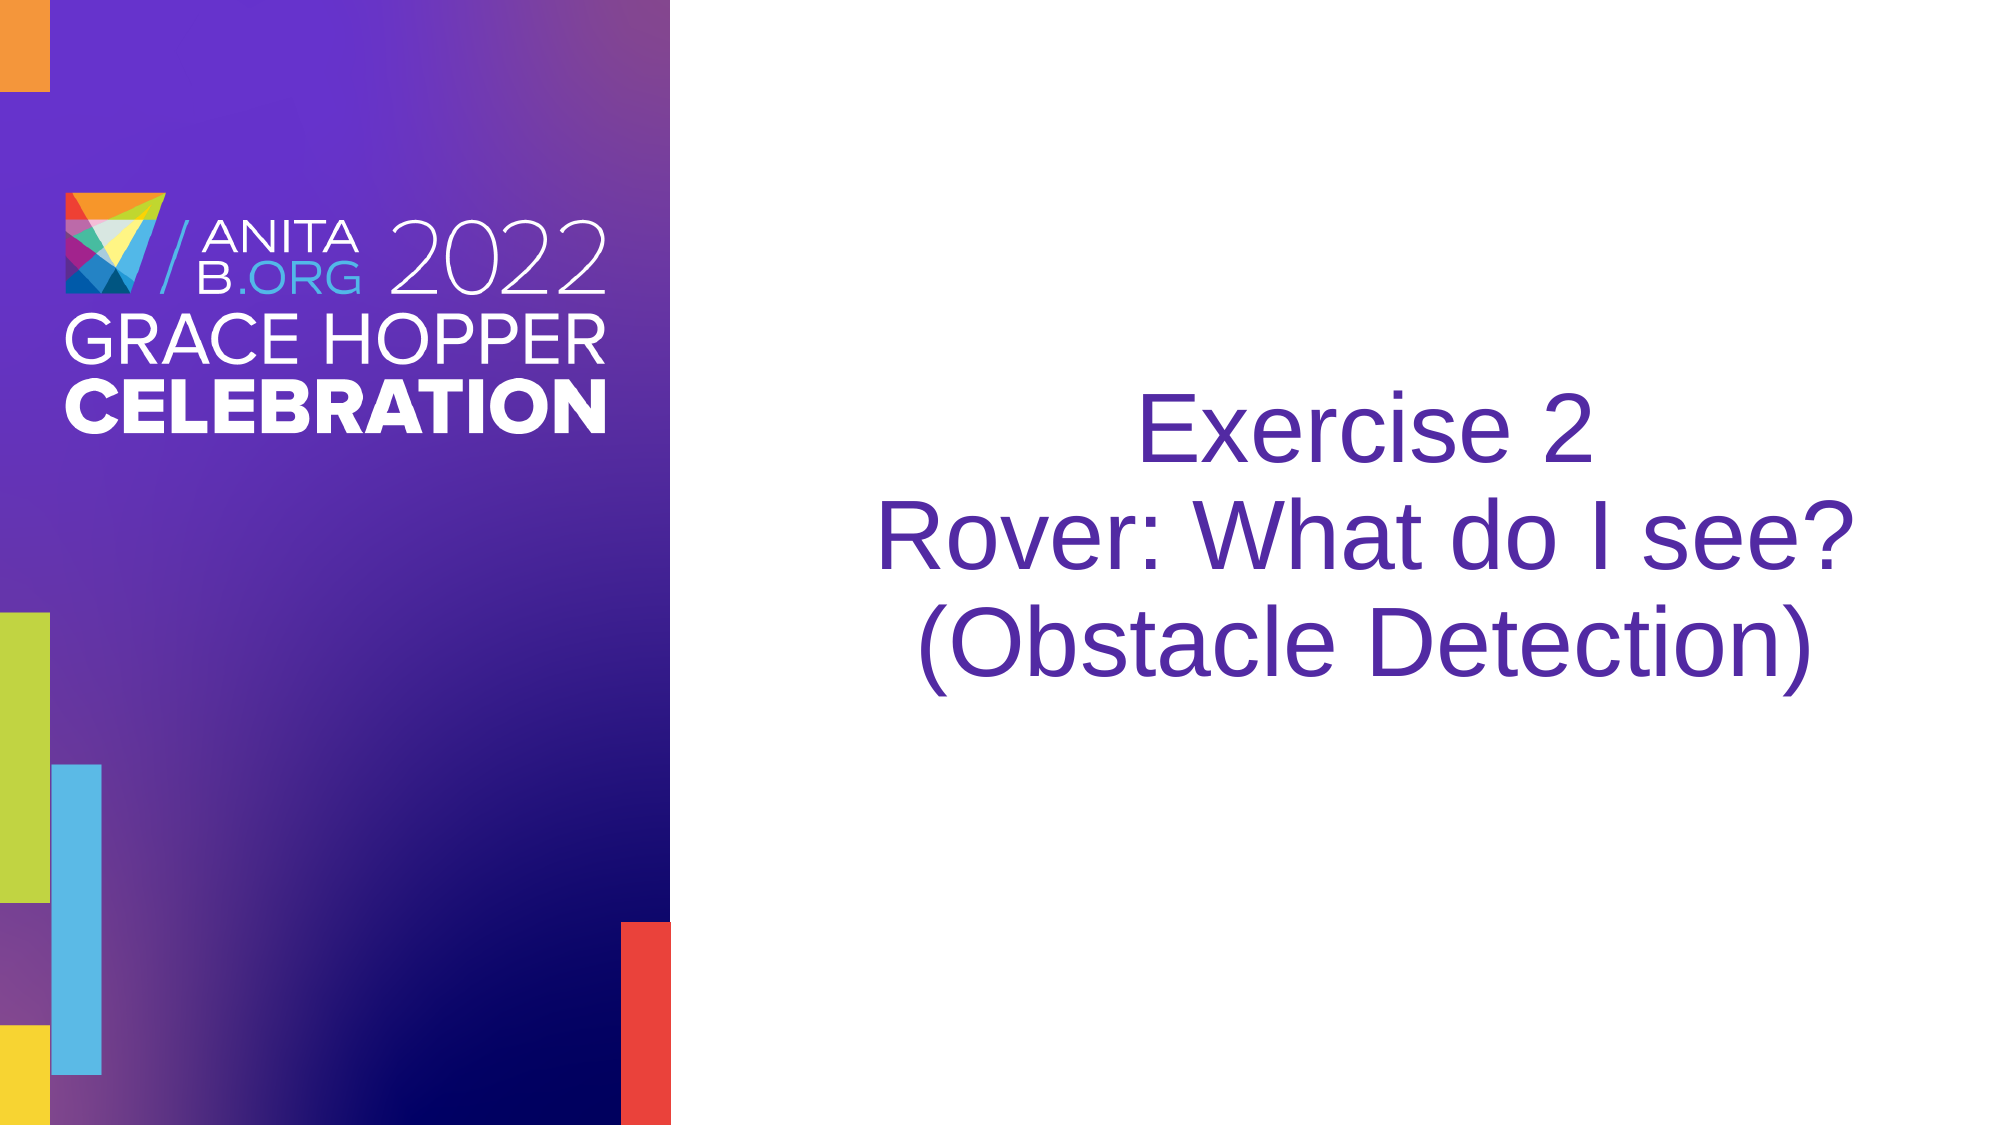

Exercise 2
Rover: What do I see?
(Obstacle Detection)